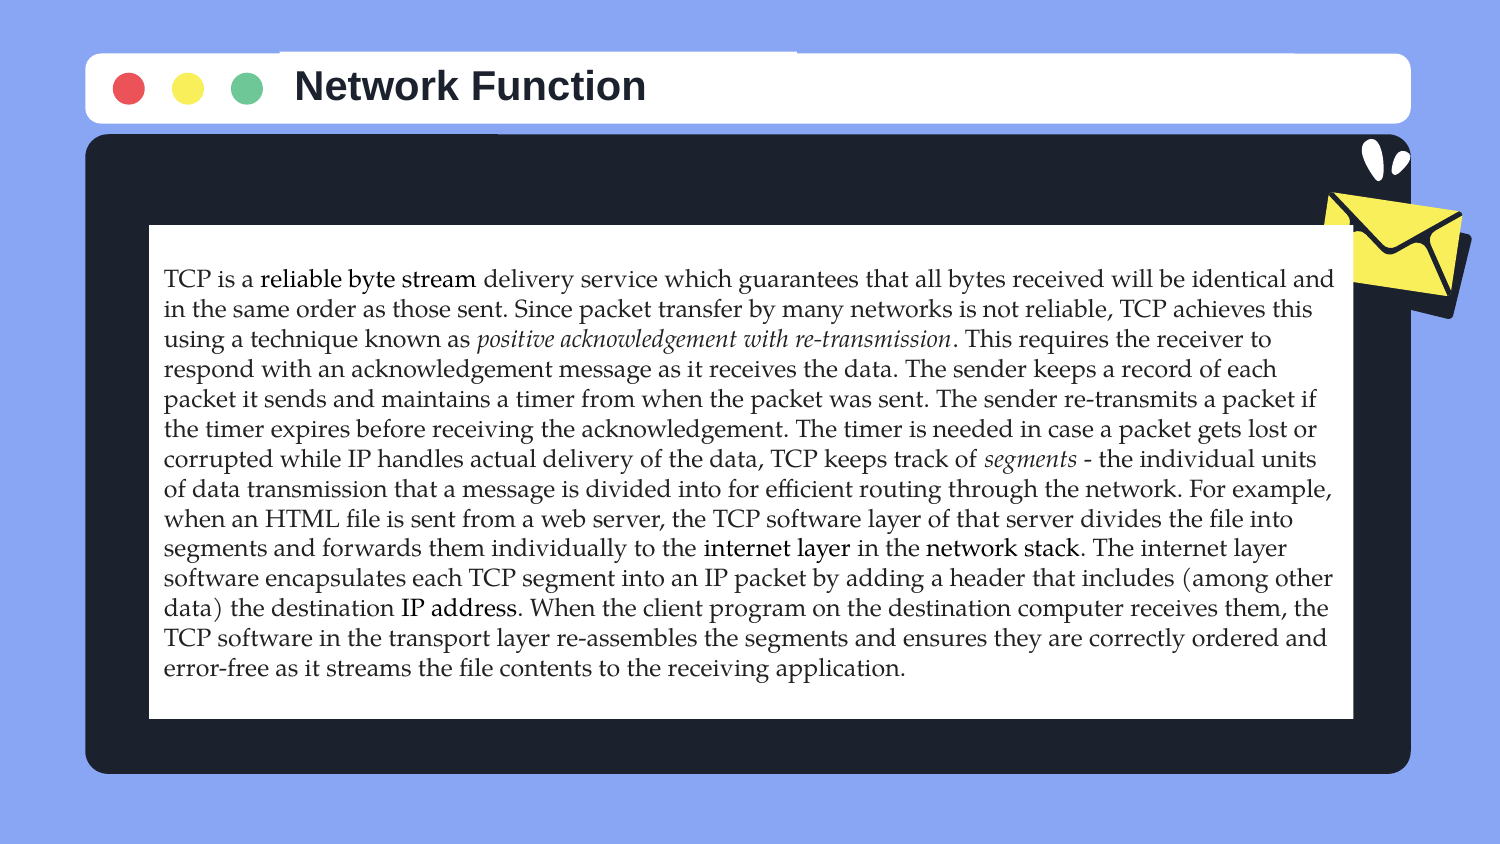

Network Function

TCP is a reliable byte stream delivery service which guarantees that all bytes received will be identical and in the same order as those sent. Since packet transfer by many networks is not reliable, TCP achieves this using a technique known as positive acknowledgement with re-transmission. This requires the receiver to respond with an acknowledgement message as it receives the data. The sender keeps a record of each packet it sends and maintains a timer from when the packet was sent. The sender re-transmits a packet if the timer expires before receiving the acknowledgement. The timer is needed in case a packet gets lost or corrupted while IP handles actual delivery of the data, TCP keeps track of segments - the individual units of data transmission that a message is divided into for efficient routing through the network. For example, when an HTML file is sent from a web server, the TCP software layer of that server divides the file into segments and forwards them individually to the internet layer in the network stack. The internet layer software encapsulates each TCP segment into an IP packet by adding a header that includes (among other data) the destination IP address. When the client program on the destination computer receives them, the TCP software in the transport layer re-assembles the segments and ensures they are correctly ordered and error-free as it streams the file contents to the receiving application.